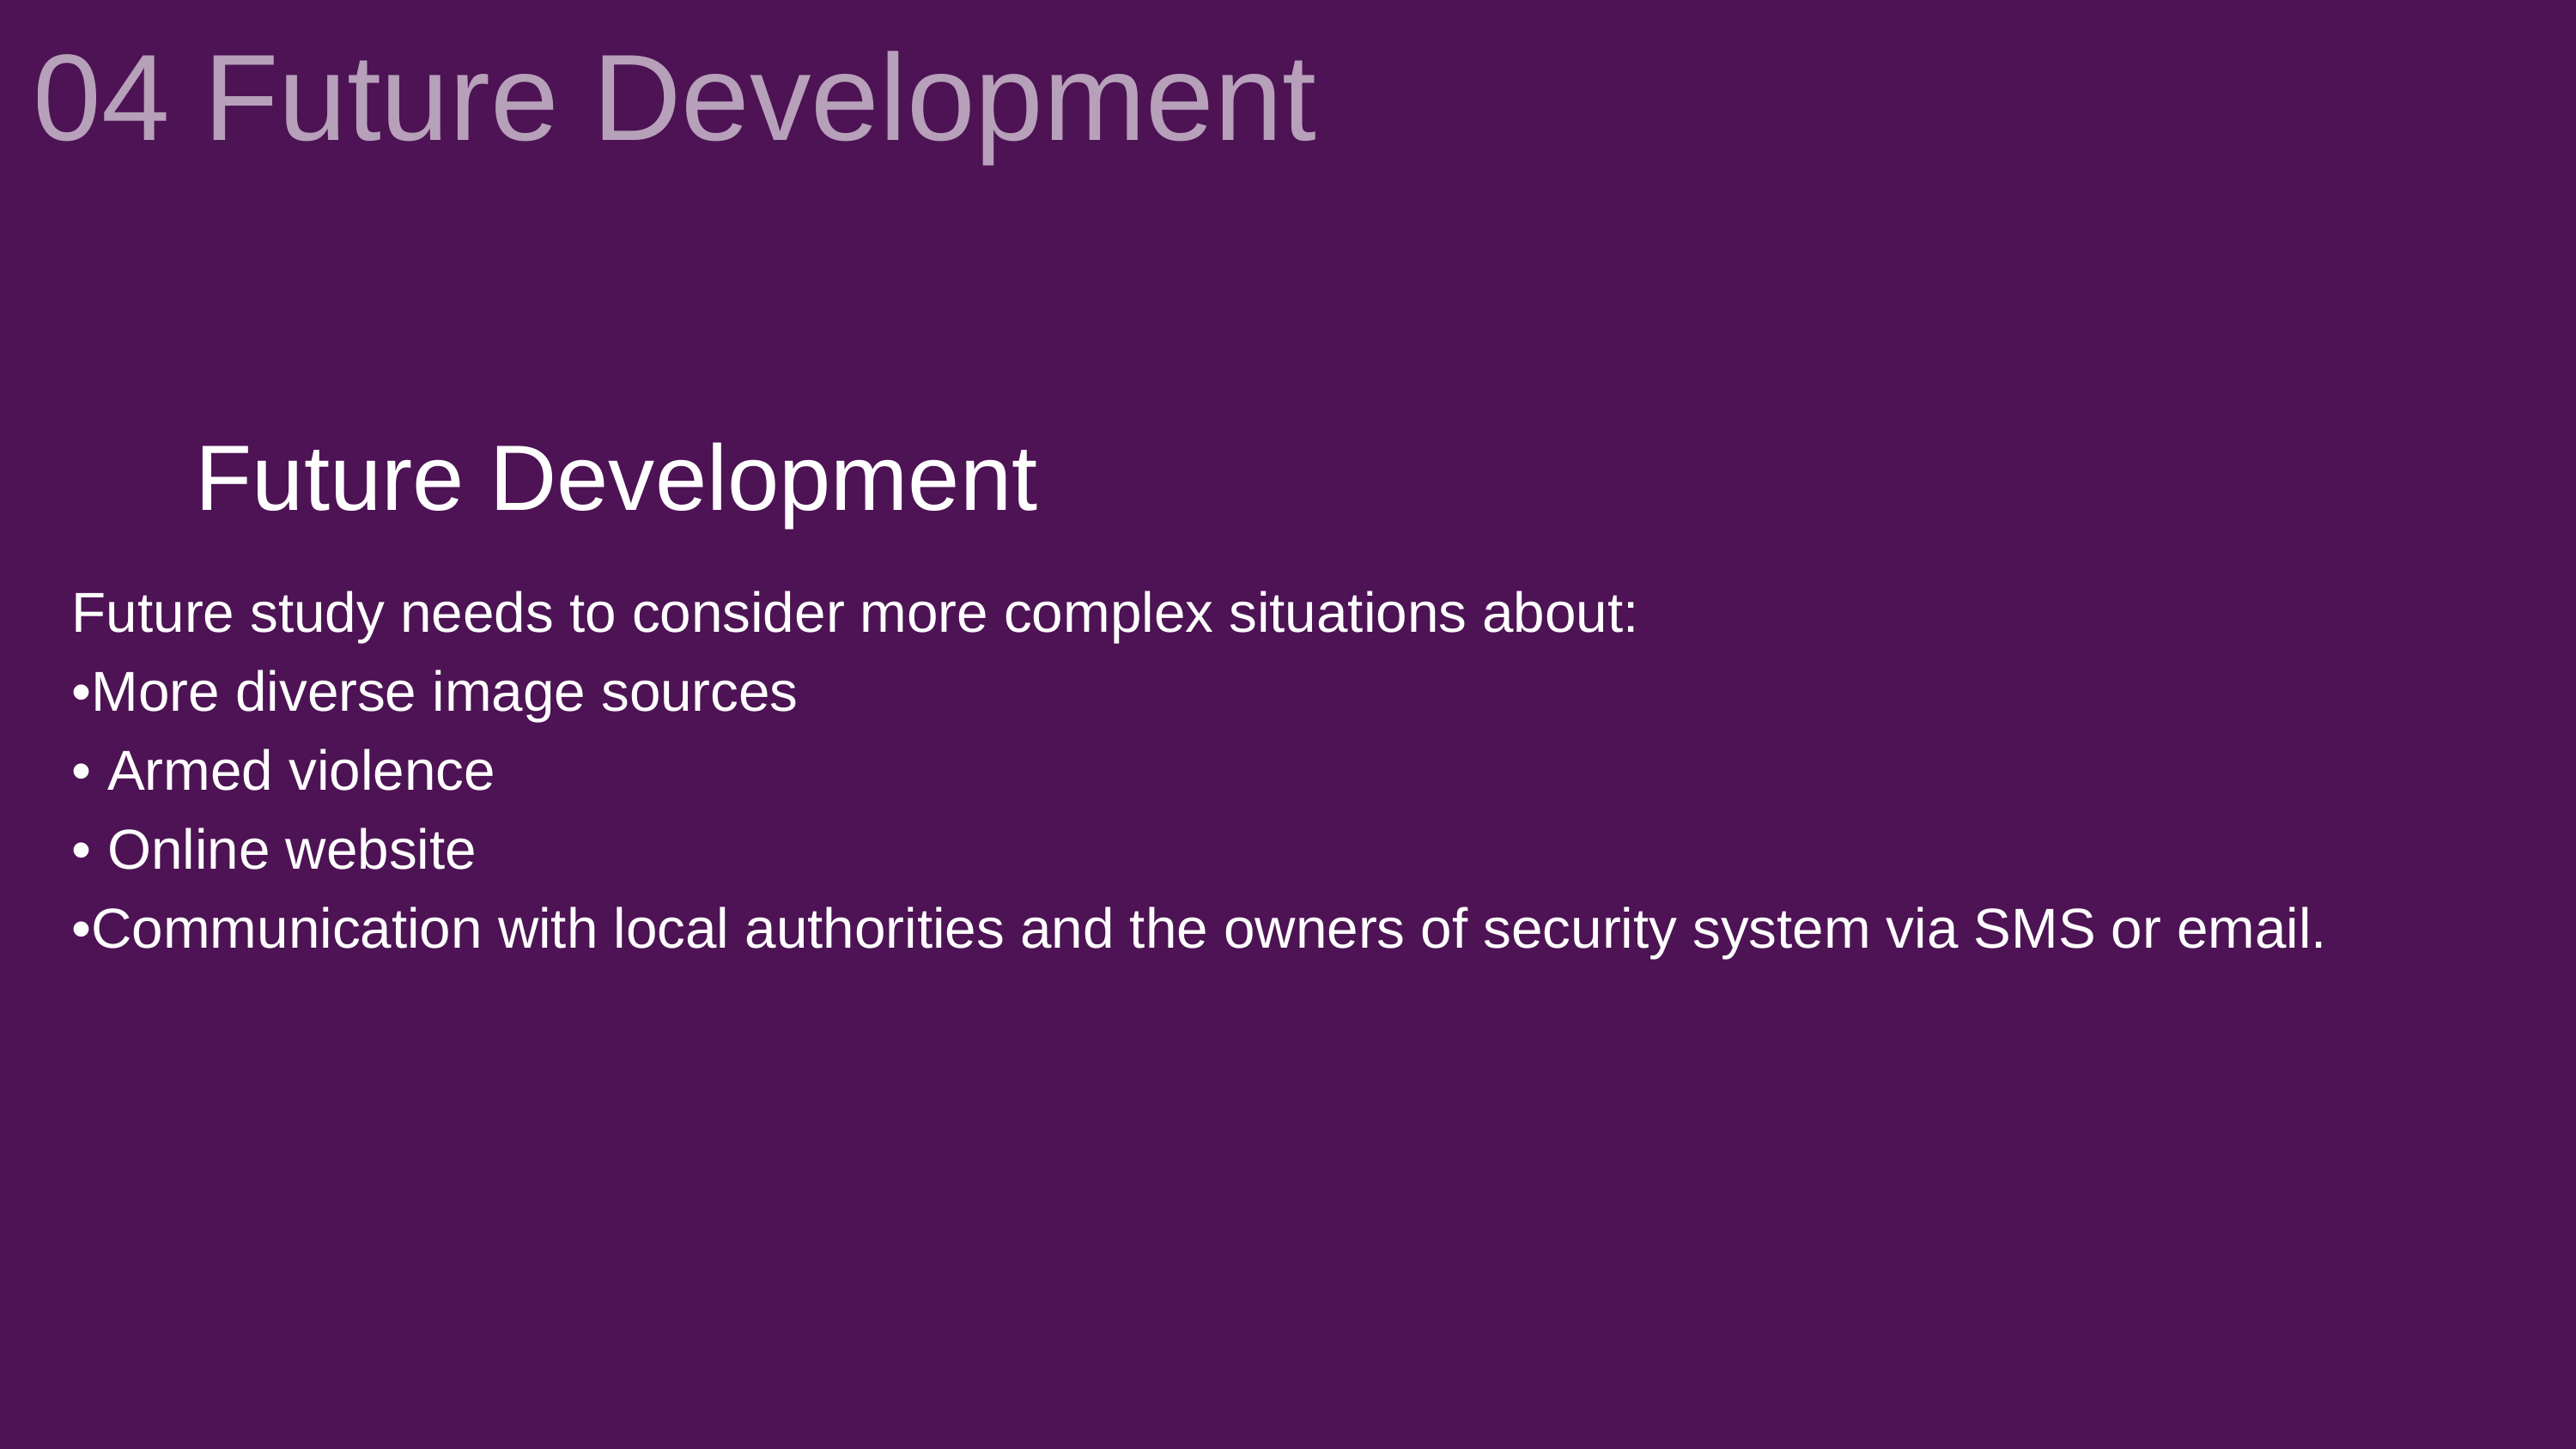

04 Future Development
Future Development
Future study needs to consider more complex situations about:
•More diverse image sources
• Armed violence
• Online website
•Communication with local authorities and the owners of security system via SMS or email.